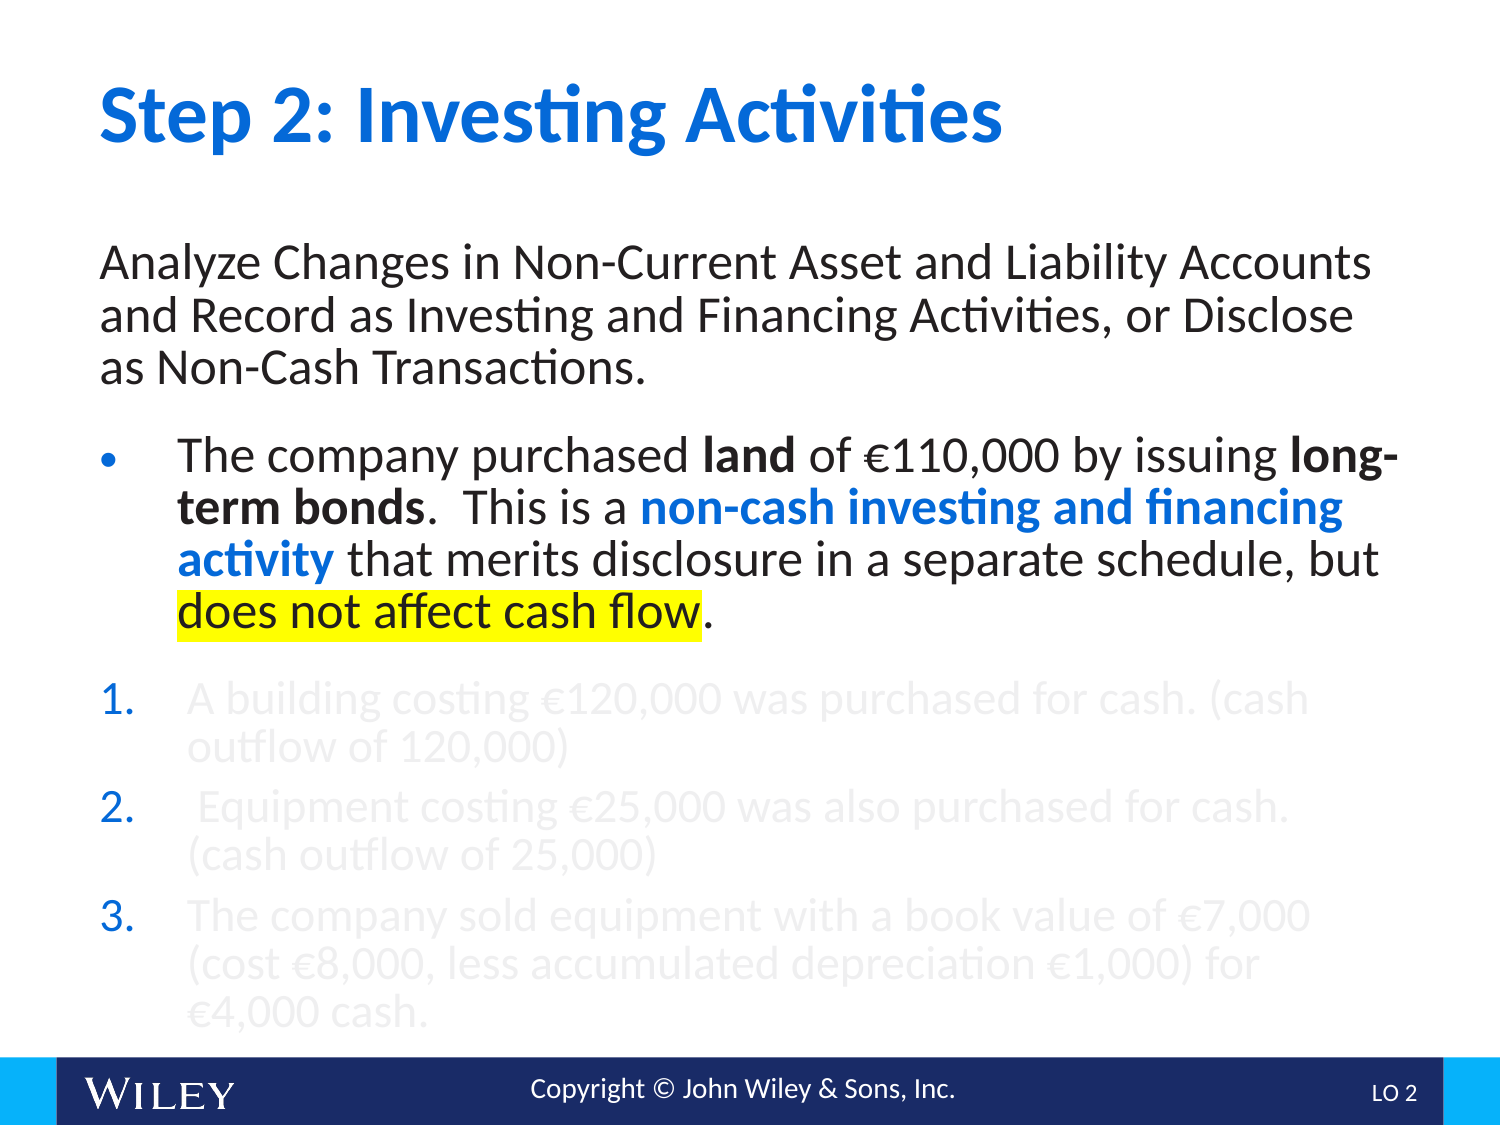

# Step 2: Investing Activities
Analyze Changes in Non-Current Asset and Liability Accounts and Record as Investing and Financing Activities, or Disclose as Non-Cash Transactions.
The company purchased land of €110,000 by issuing long-term bonds.  This is a non-cash investing and financing activity that merits disclosure in a separate schedule, but does not affect cash flow.
A building costing €120,000 was purchased for cash. (cash outflow of 120,000)
 Equipment costing €25,000 was also purchased for cash. (cash outflow of 25,000)
The company sold equipment with a book value of €7,000 (cost €8,000, less accumulated depreciation €1,000) for €4,000 cash.

L O 2